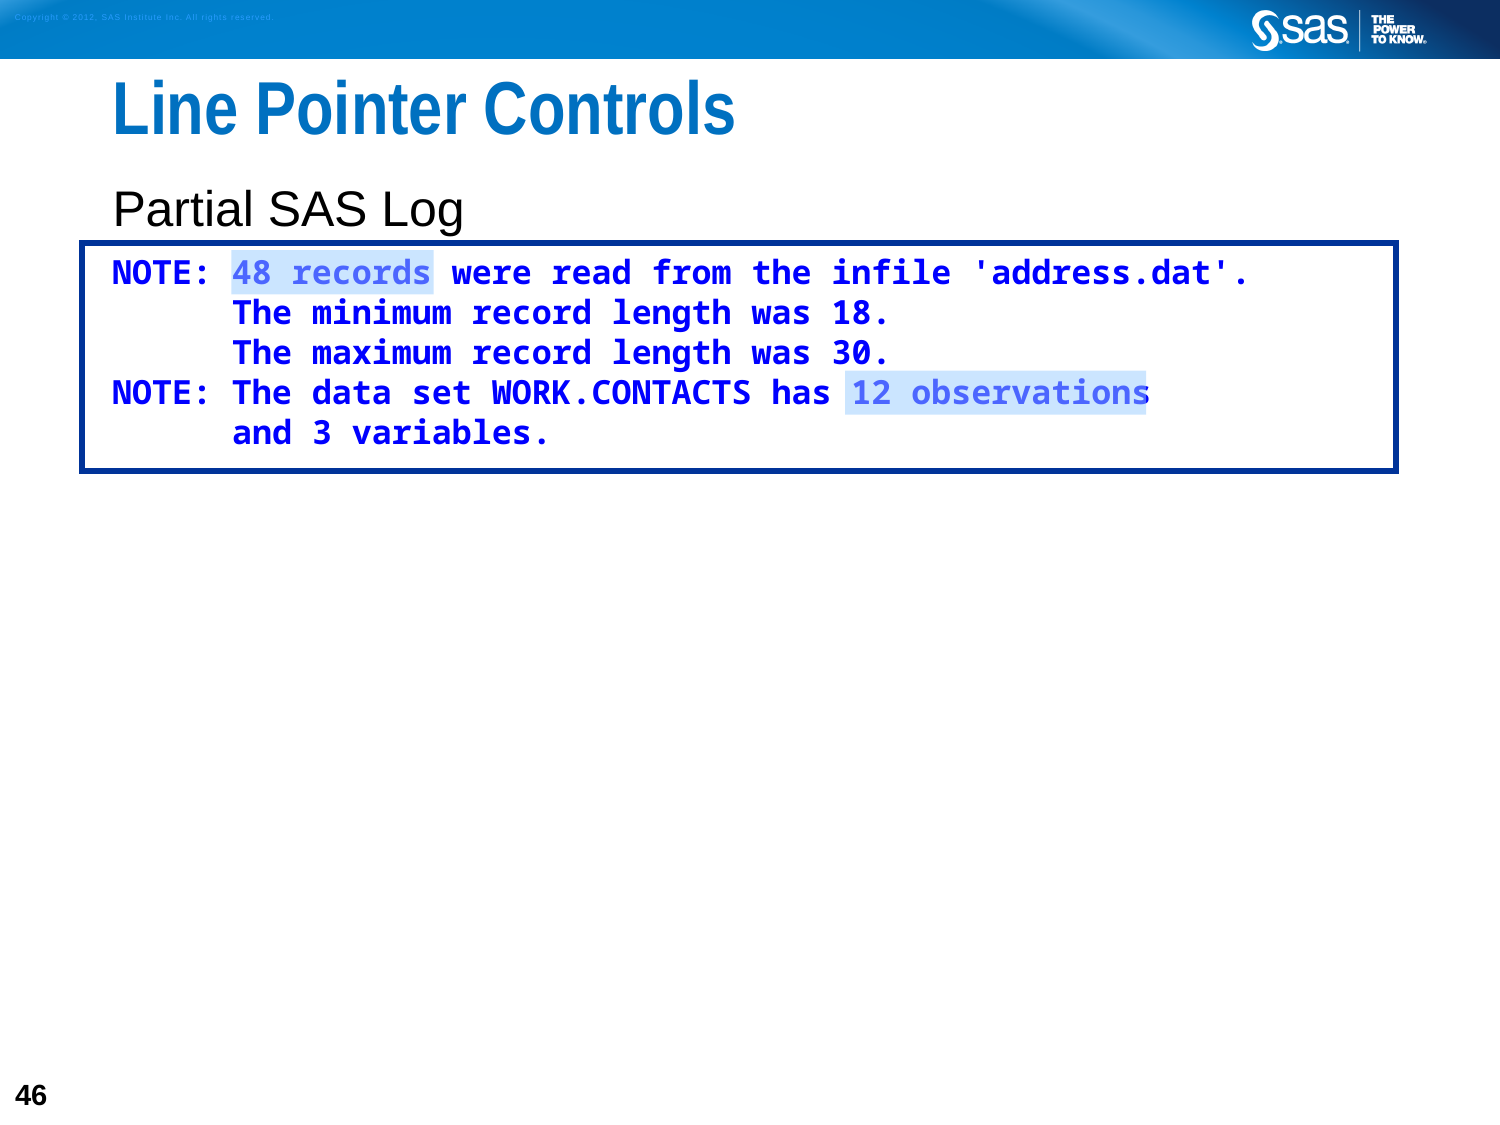

# Line Pointer Controls
Partial SAS Log

NOTE: 48 records were read from the infile 'address.dat'.
      The minimum record length was 18.
      The maximum record length was 30.
NOTE: The data set WORK.CONTACTS has 12 observations
      and 3 variables.